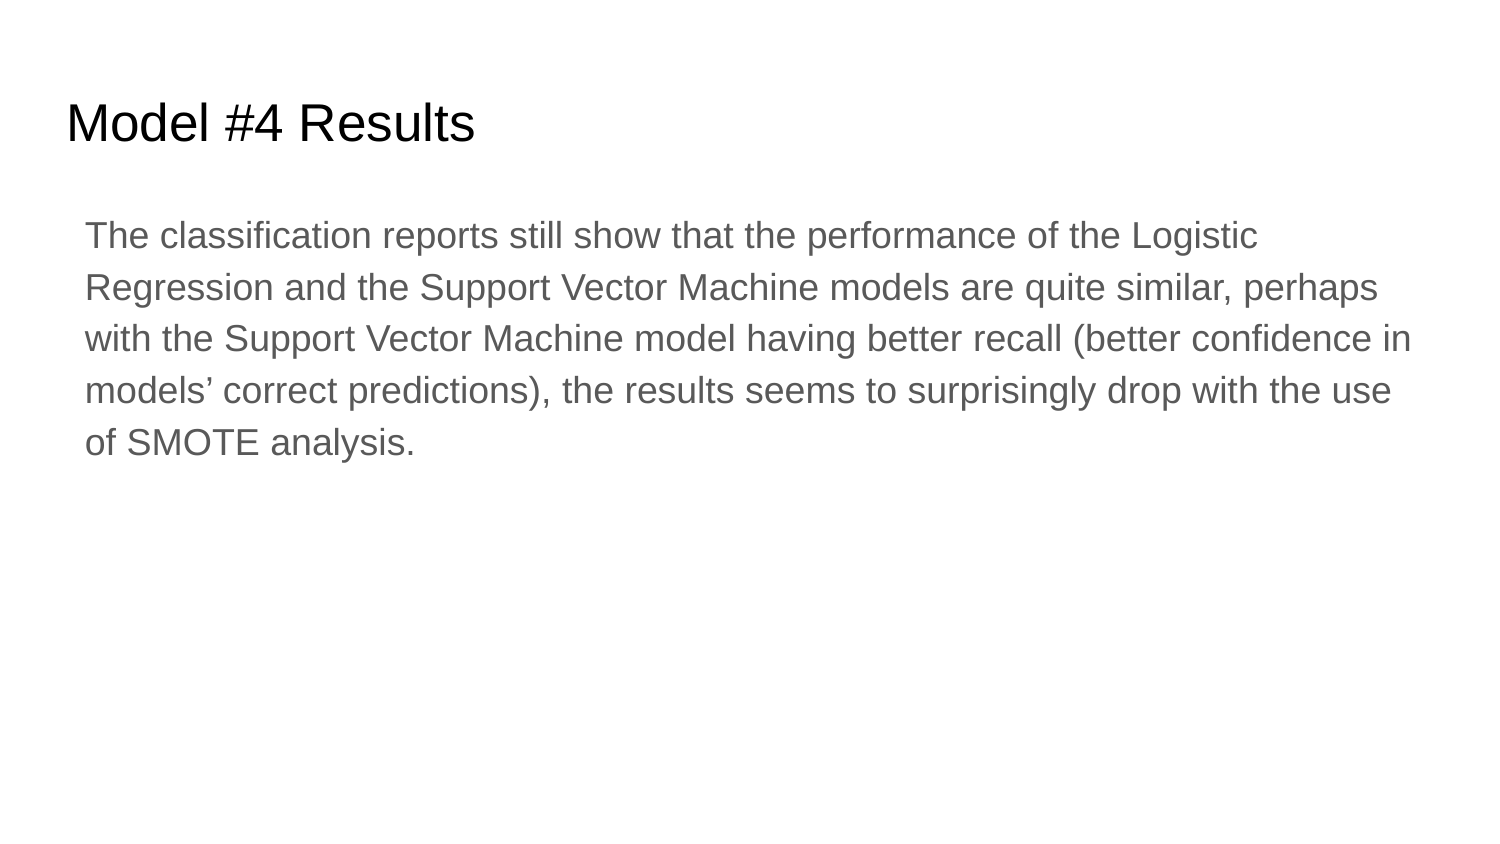

# Model #4 Results
The classification reports still show that the performance of the Logistic Regression and the Support Vector Machine models are quite similar, perhaps with the Support Vector Machine model having better recall (better confidence in models’ correct predictions), the results seems to surprisingly drop with the use of SMOTE analysis.